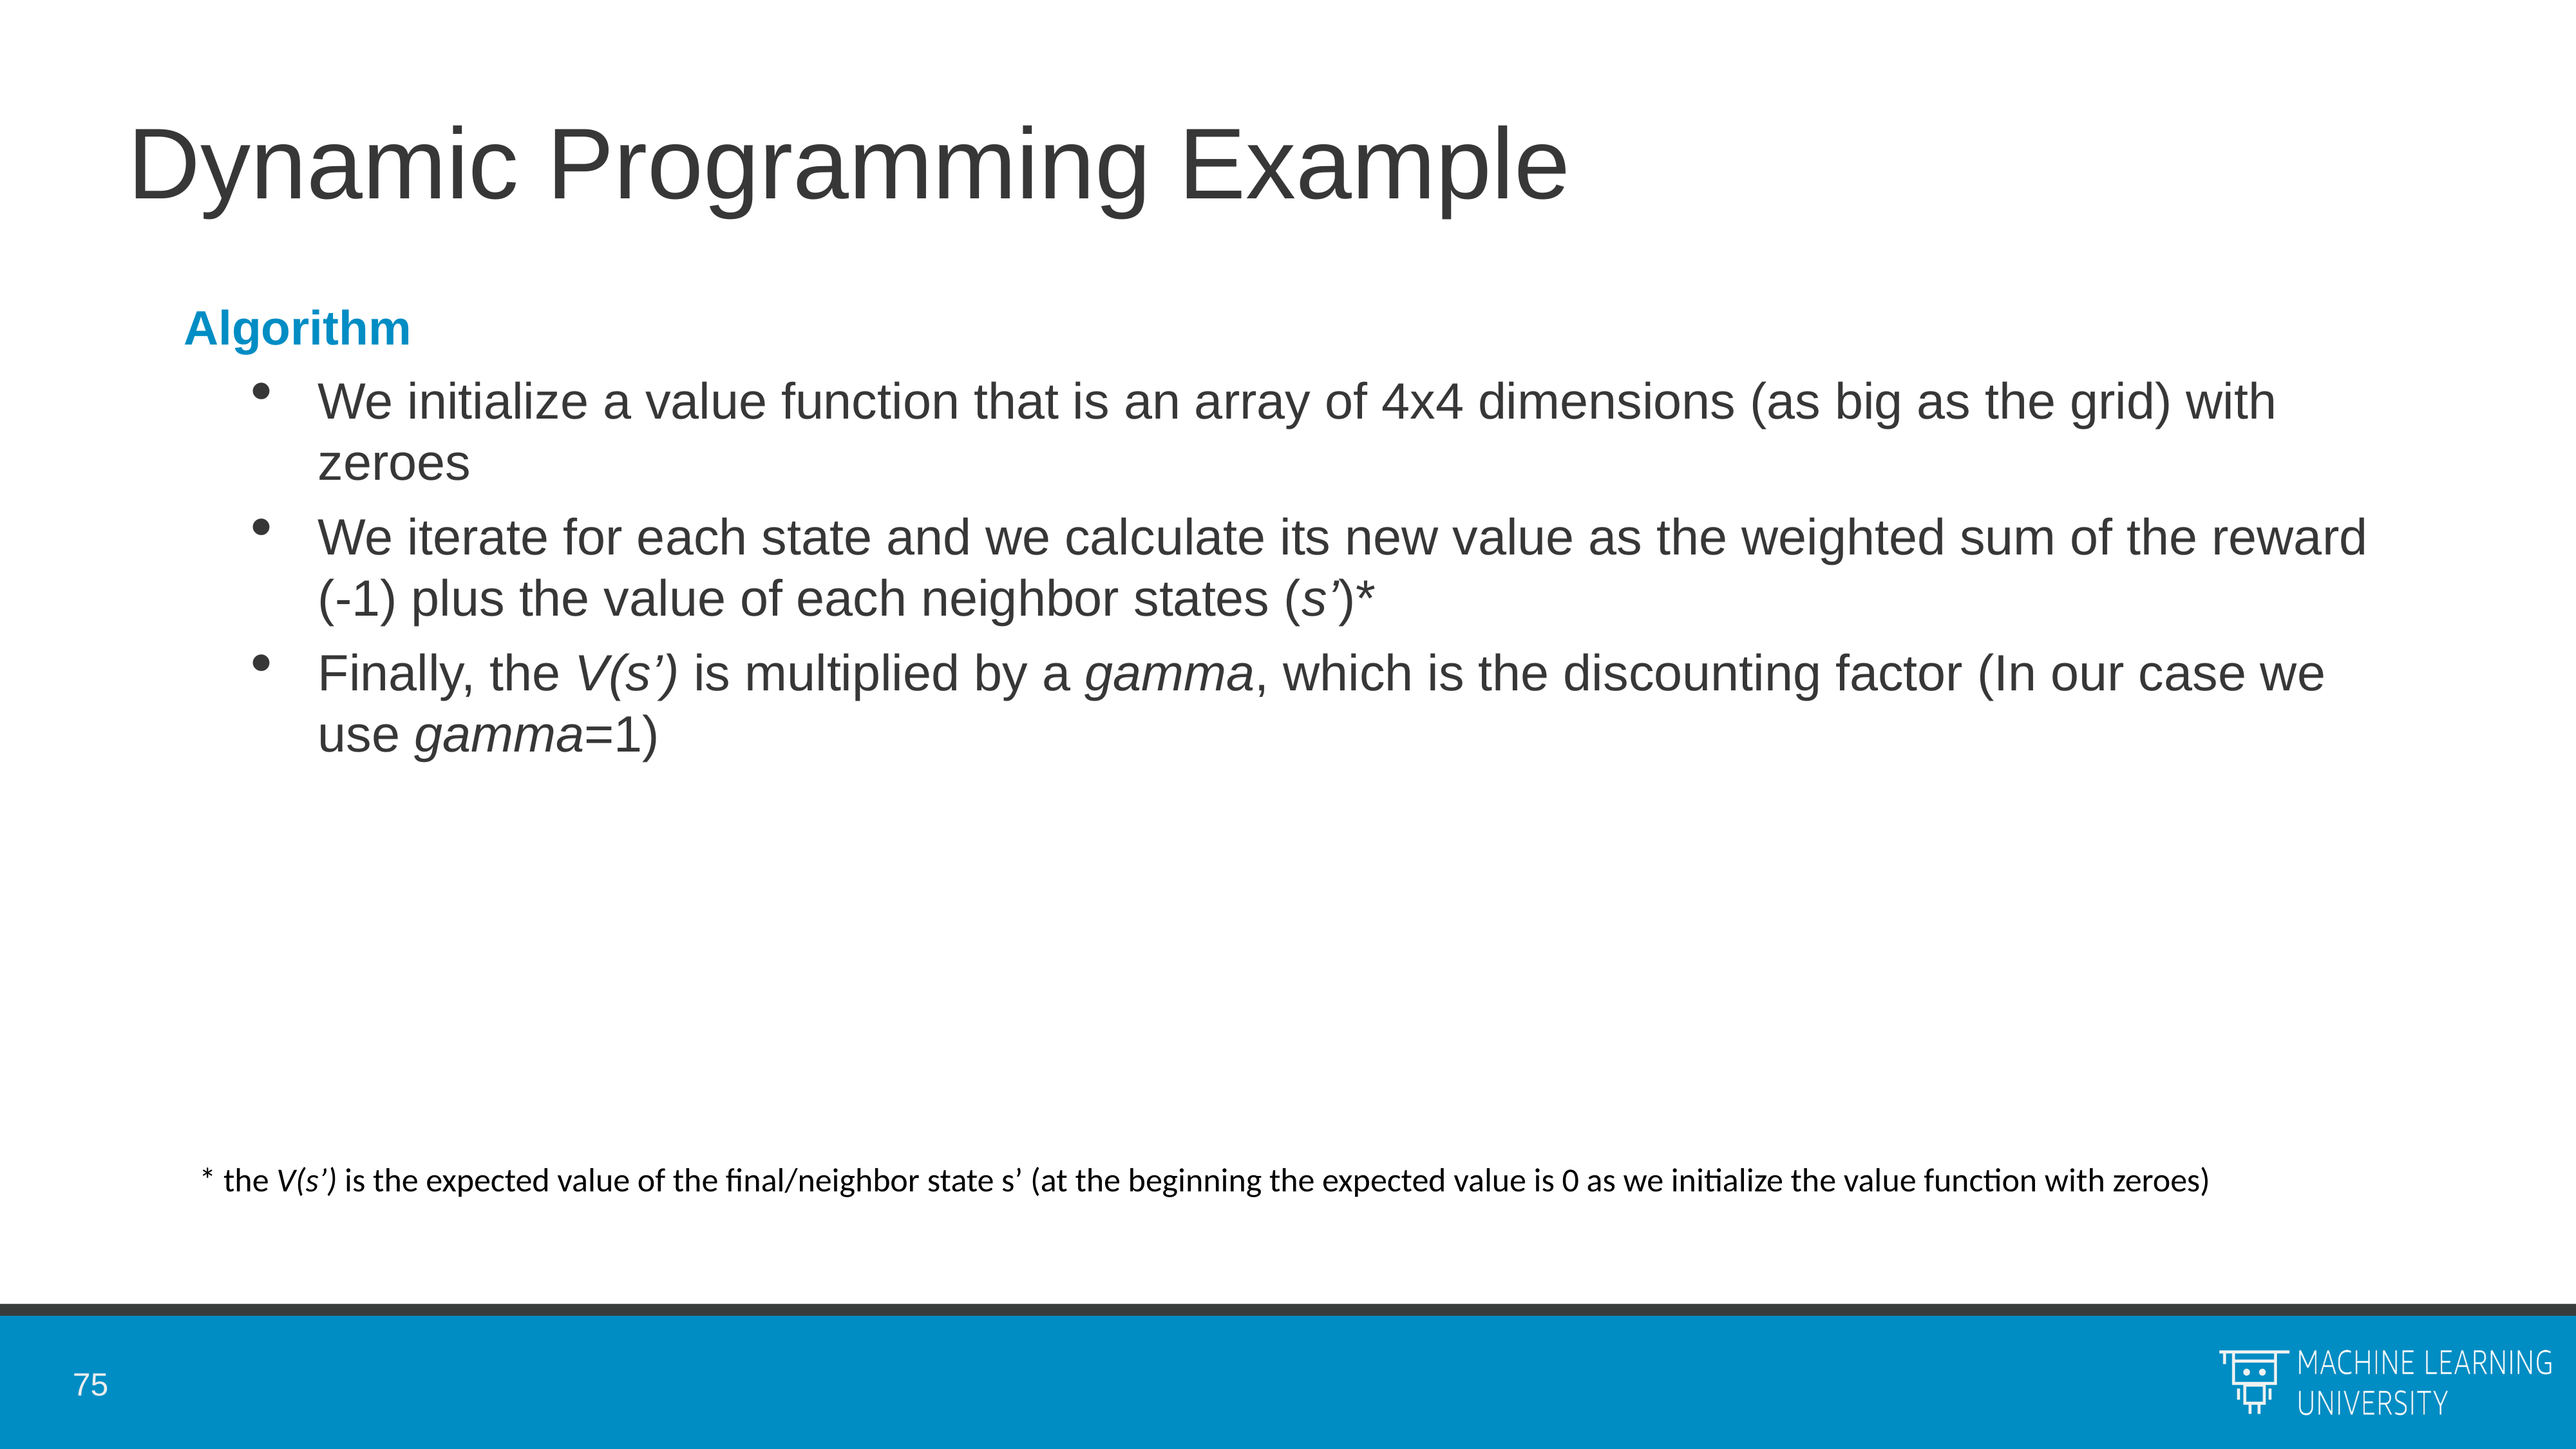

# Dynamic Programming Example
Algorithm
We initialize a value function that is an array of 4x4 dimensions (as big as the grid) with zeroes
We iterate for each state and we calculate its new value as the weighted sum of the reward (-1) plus the value of each neighbor states (s’)*
Finally, the V(s’) is multiplied by a gamma, which is the discounting factor (In our case we use gamma=1)
* the V(s’) is the expected value of the final/neighbor state s’ (at the beginning the expected value is 0 as we initialize the value function with zeroes)
75